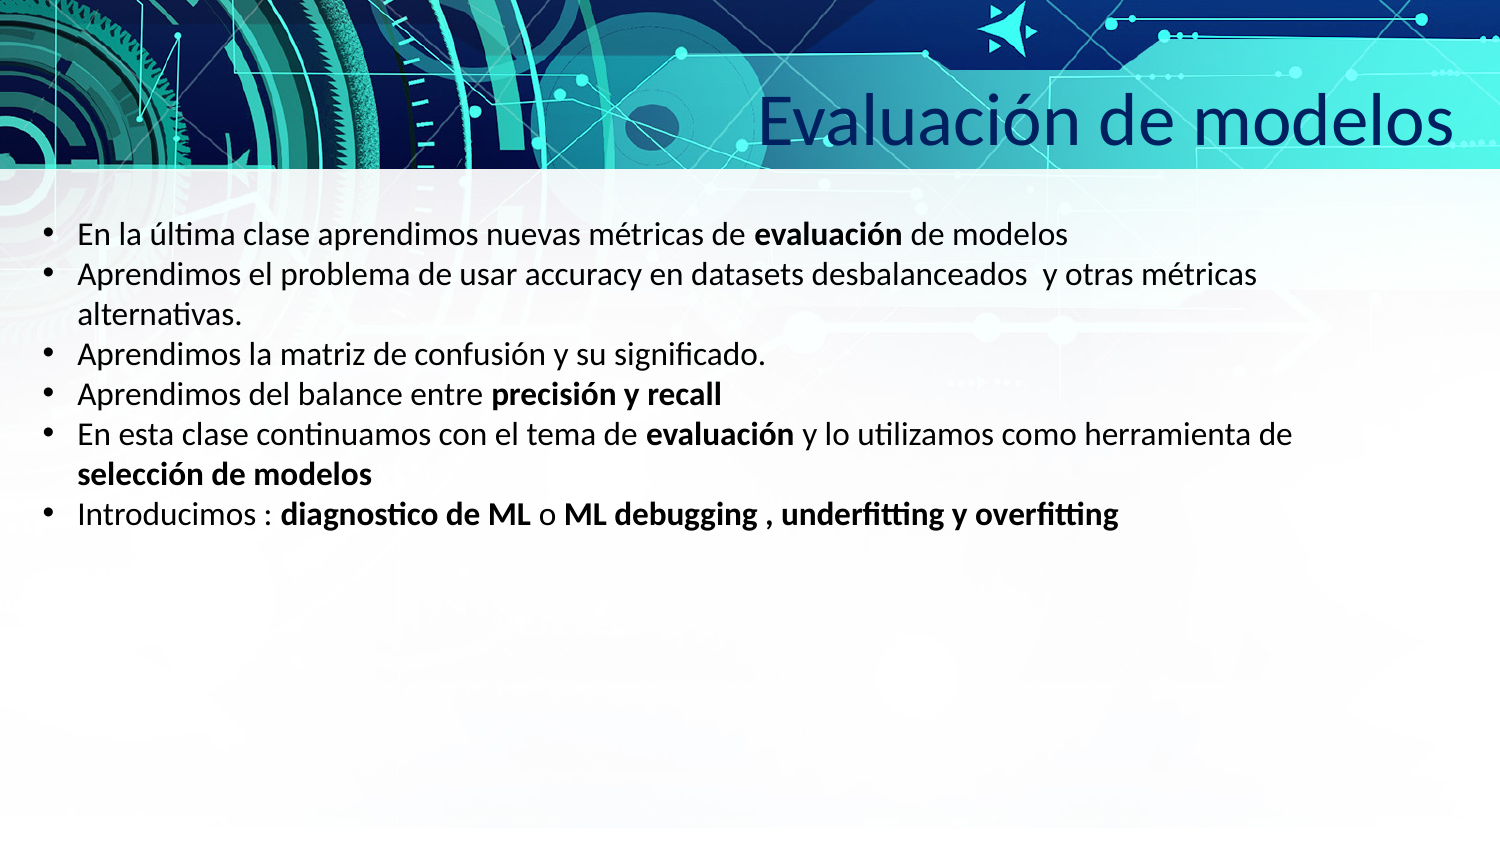

Evaluación de modelos
En la última clase aprendimos nuevas métricas de evaluación de modelos
Aprendimos el problema de usar accuracy en datasets desbalanceados  y otras métricas alternativas.
Aprendimos la matriz de confusión y su significado.
Aprendimos del balance entre precisión y recall
En esta clase continuamos con el tema de evaluación y lo utilizamos como herramienta de selección de modelos
Introducimos : diagnostico de ML o ML debugging , underfitting y overfitting